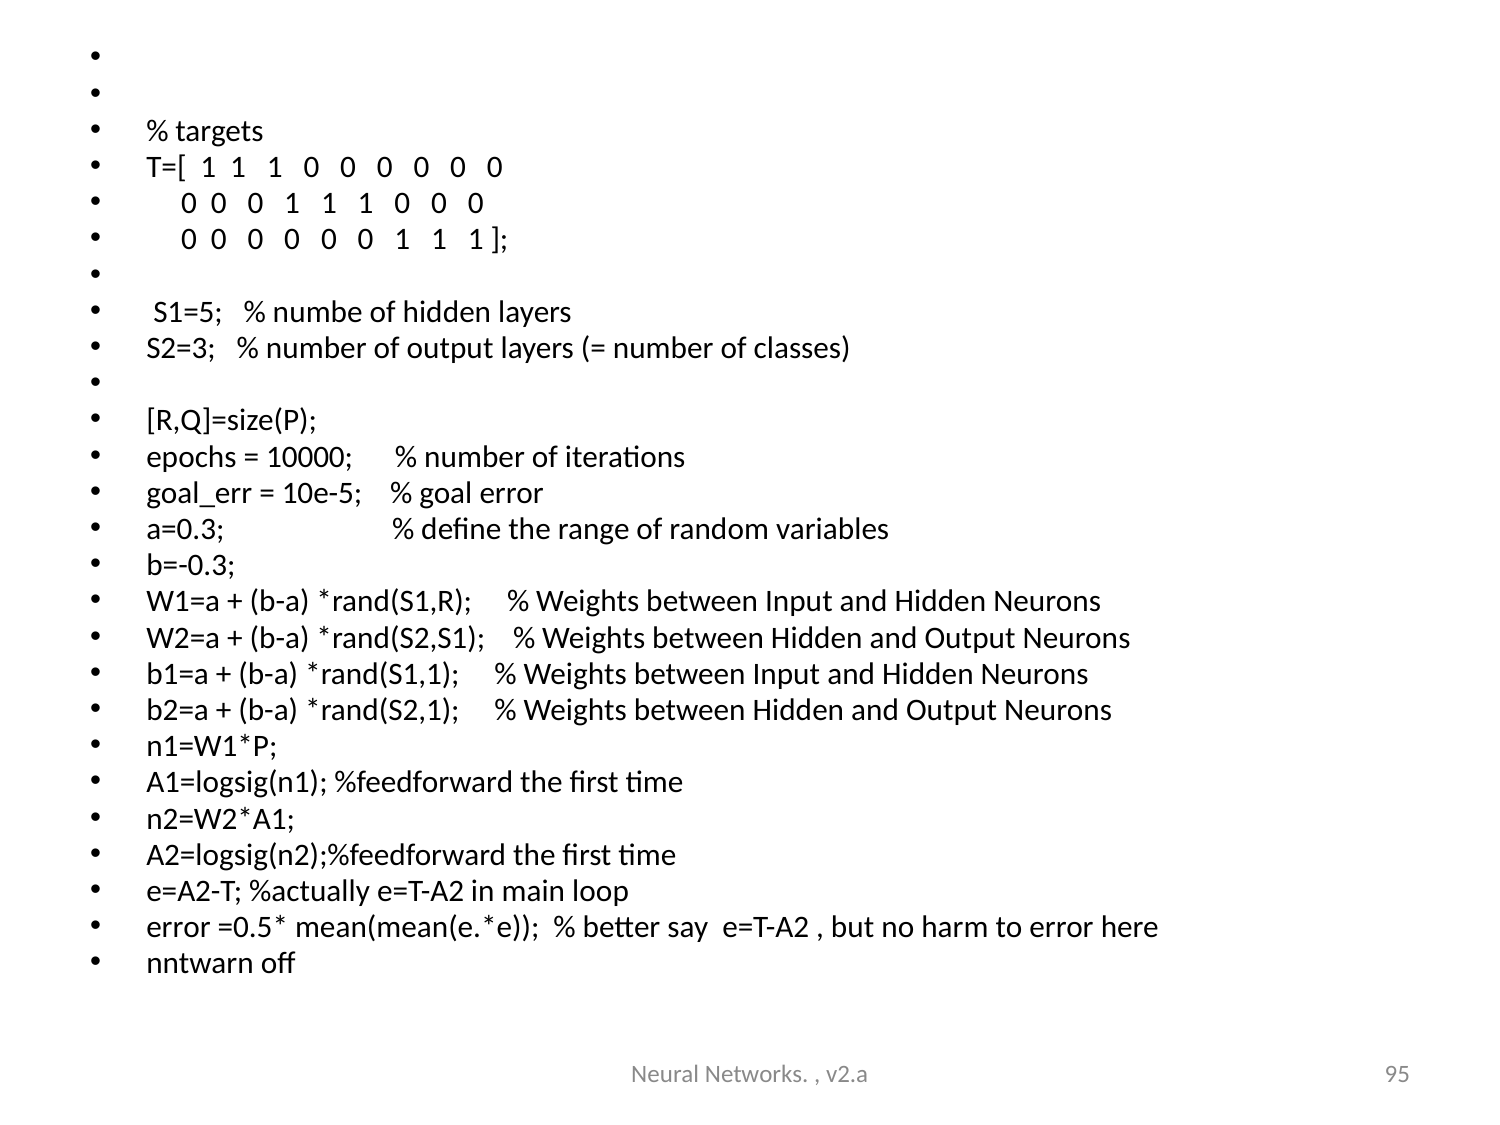

% targets
T=[  1  1   1   0   0   0   0   0   0
     0  0   0   1   1   1   0   0   0
     0  0   0   0   0   0   1   1   1 ];

 S1=5;   % numbe of hidden layers
S2=3;   % number of output layers (= number of classes)

[R,Q]=size(P);
epochs = 10000;      % number of iterations
goal_err = 10e-5;    % goal error
a=0.3;                        % define the range of random variables
b=-0.3;
W1=a + (b-a) *rand(S1,R);     % Weights between Input and Hidden Neurons
W2=a + (b-a) *rand(S2,S1);    % Weights between Hidden and Output Neurons
b1=a + (b-a) *rand(S1,1);     % Weights between Input and Hidden Neurons
b2=a + (b-a) *rand(S2,1);     % Weights between Hidden and Output Neurons
n1=W1*P;
A1=logsig(n1); %feedforward the first time
n2=W2*A1;
A2=logsig(n2);%feedforward the first time
e=A2-T; %actually e=T-A2 in main loop
error =0.5* mean(mean(e.*e));  % better say  e=T-A2 , but no harm to error here
nntwarn off

#
Neural Networks. , v2.a
95